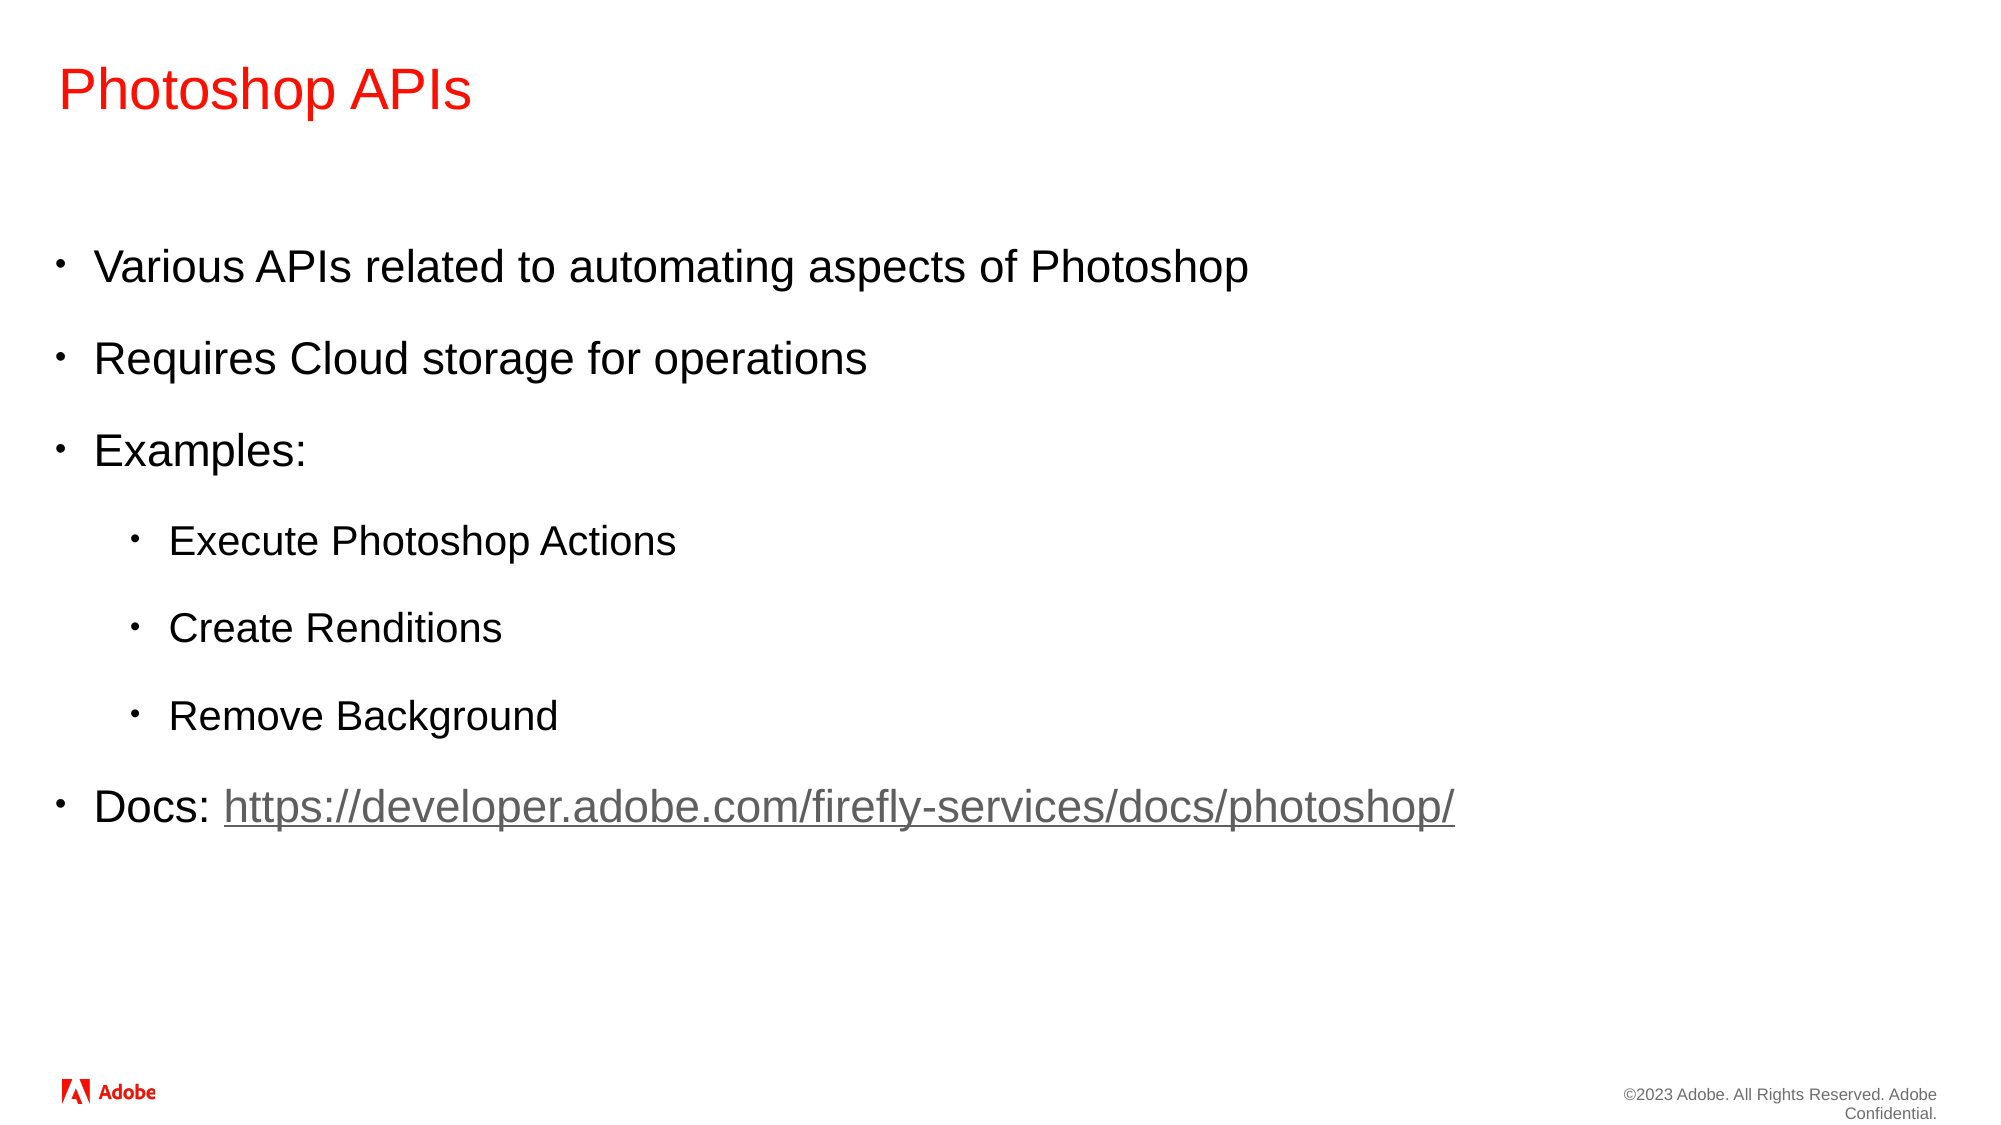

# Photoshop APIs
Various APIs related to automating aspects of Photoshop
Requires Cloud storage for operations
Examples:
Execute Photoshop Actions
Create Renditions
Remove Background
Docs: https://developer.adobe.com/firefly-services/docs/photoshop/